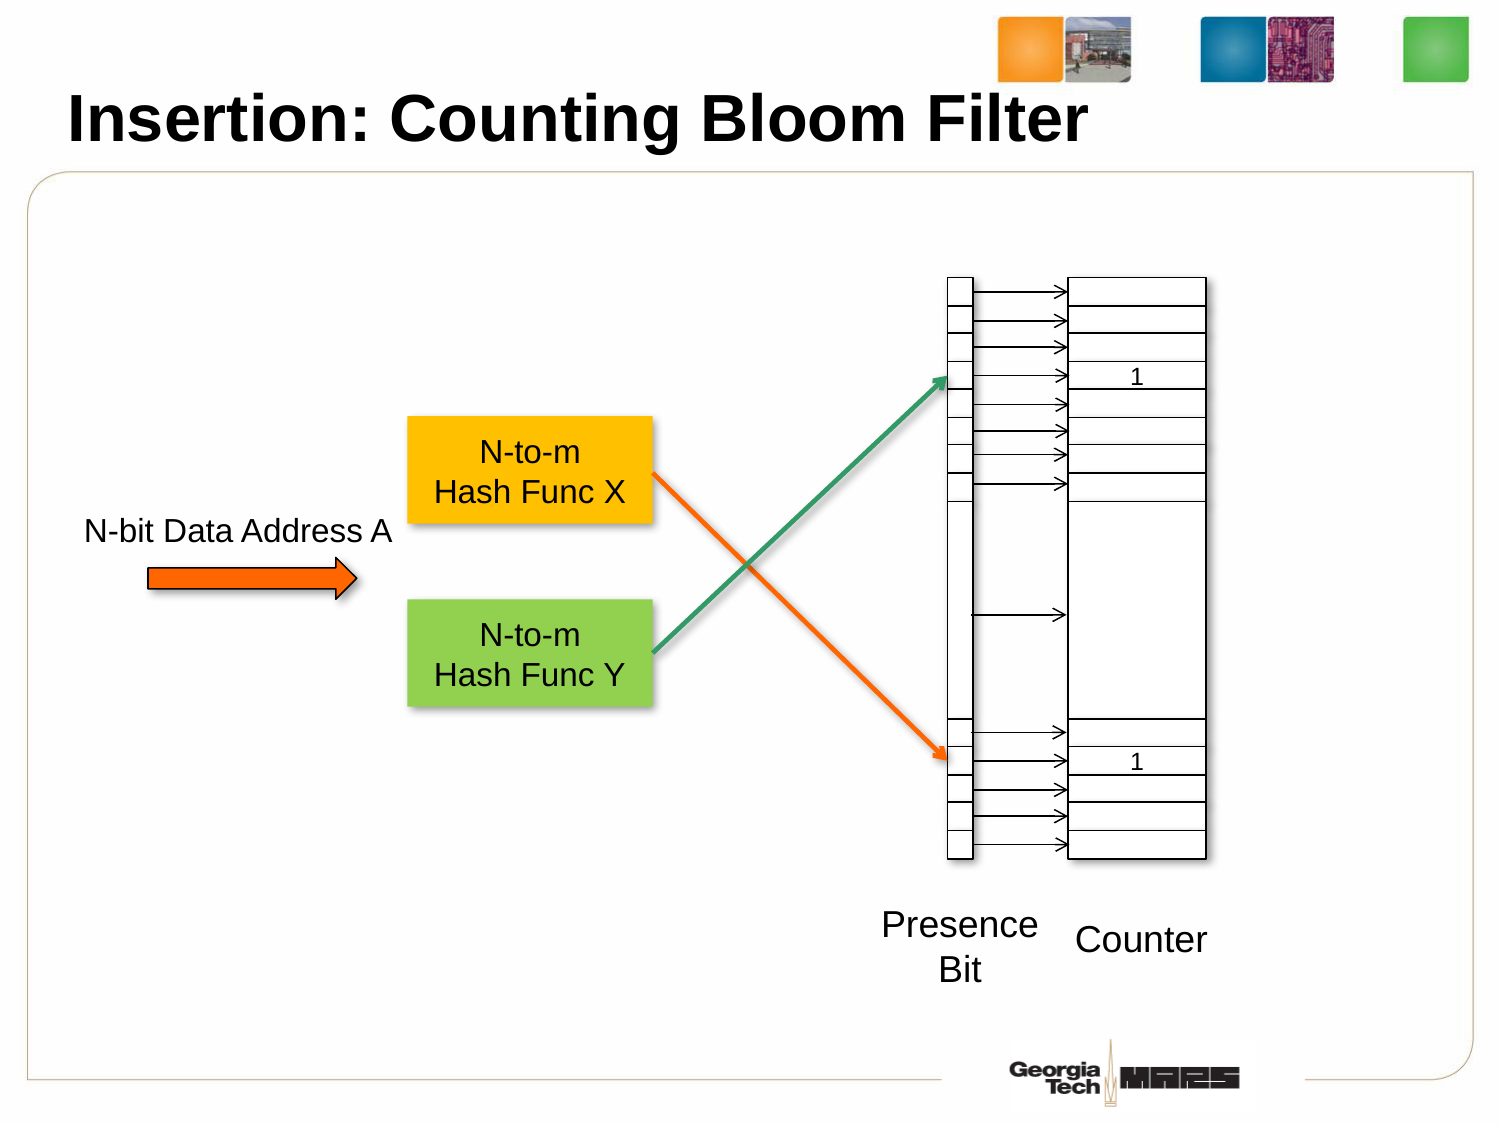

# Insertion: Counting Bloom Filter

1

N-to-m
Hash Func X

N-bit Data Address A

N-to-m
Hash Func Y

1

Presence
Bit
Counter